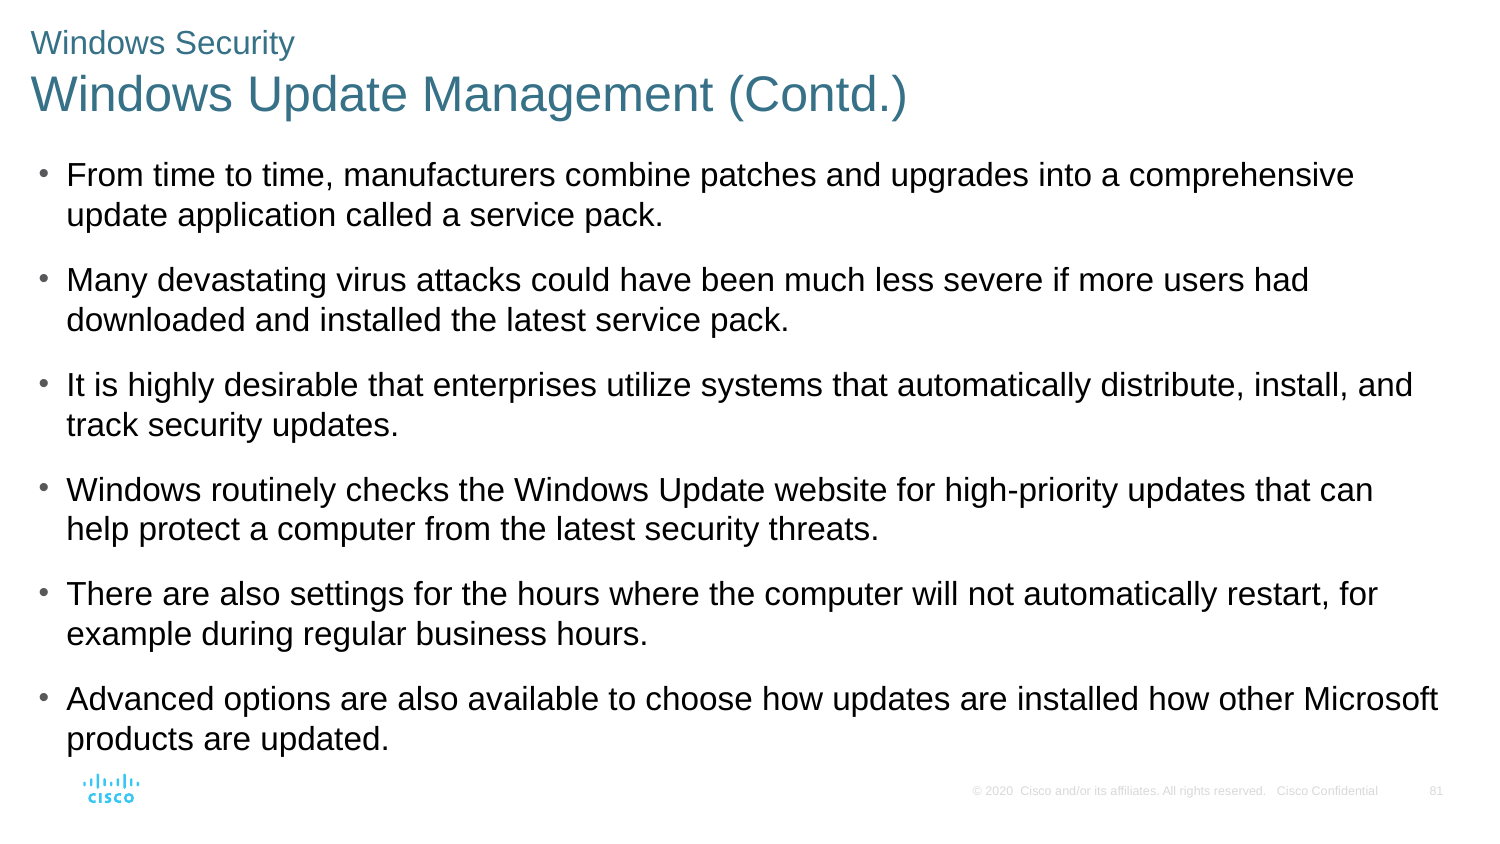

# Windows Security Windows Update Management (Contd.)
From time to time, manufacturers combine patches and upgrades into a comprehensive update application called a service pack.
Many devastating virus attacks could have been much less severe if more users had downloaded and installed the latest service pack.
It is highly desirable that enterprises utilize systems that automatically distribute, install, and track security updates.
Windows routinely checks the Windows Update website for high-priority updates that can help protect a computer from the latest security threats.
There are also settings for the hours where the computer will not automatically restart, for example during regular business hours.
Advanced options are also available to choose how updates are installed how other Microsoft products are updated.